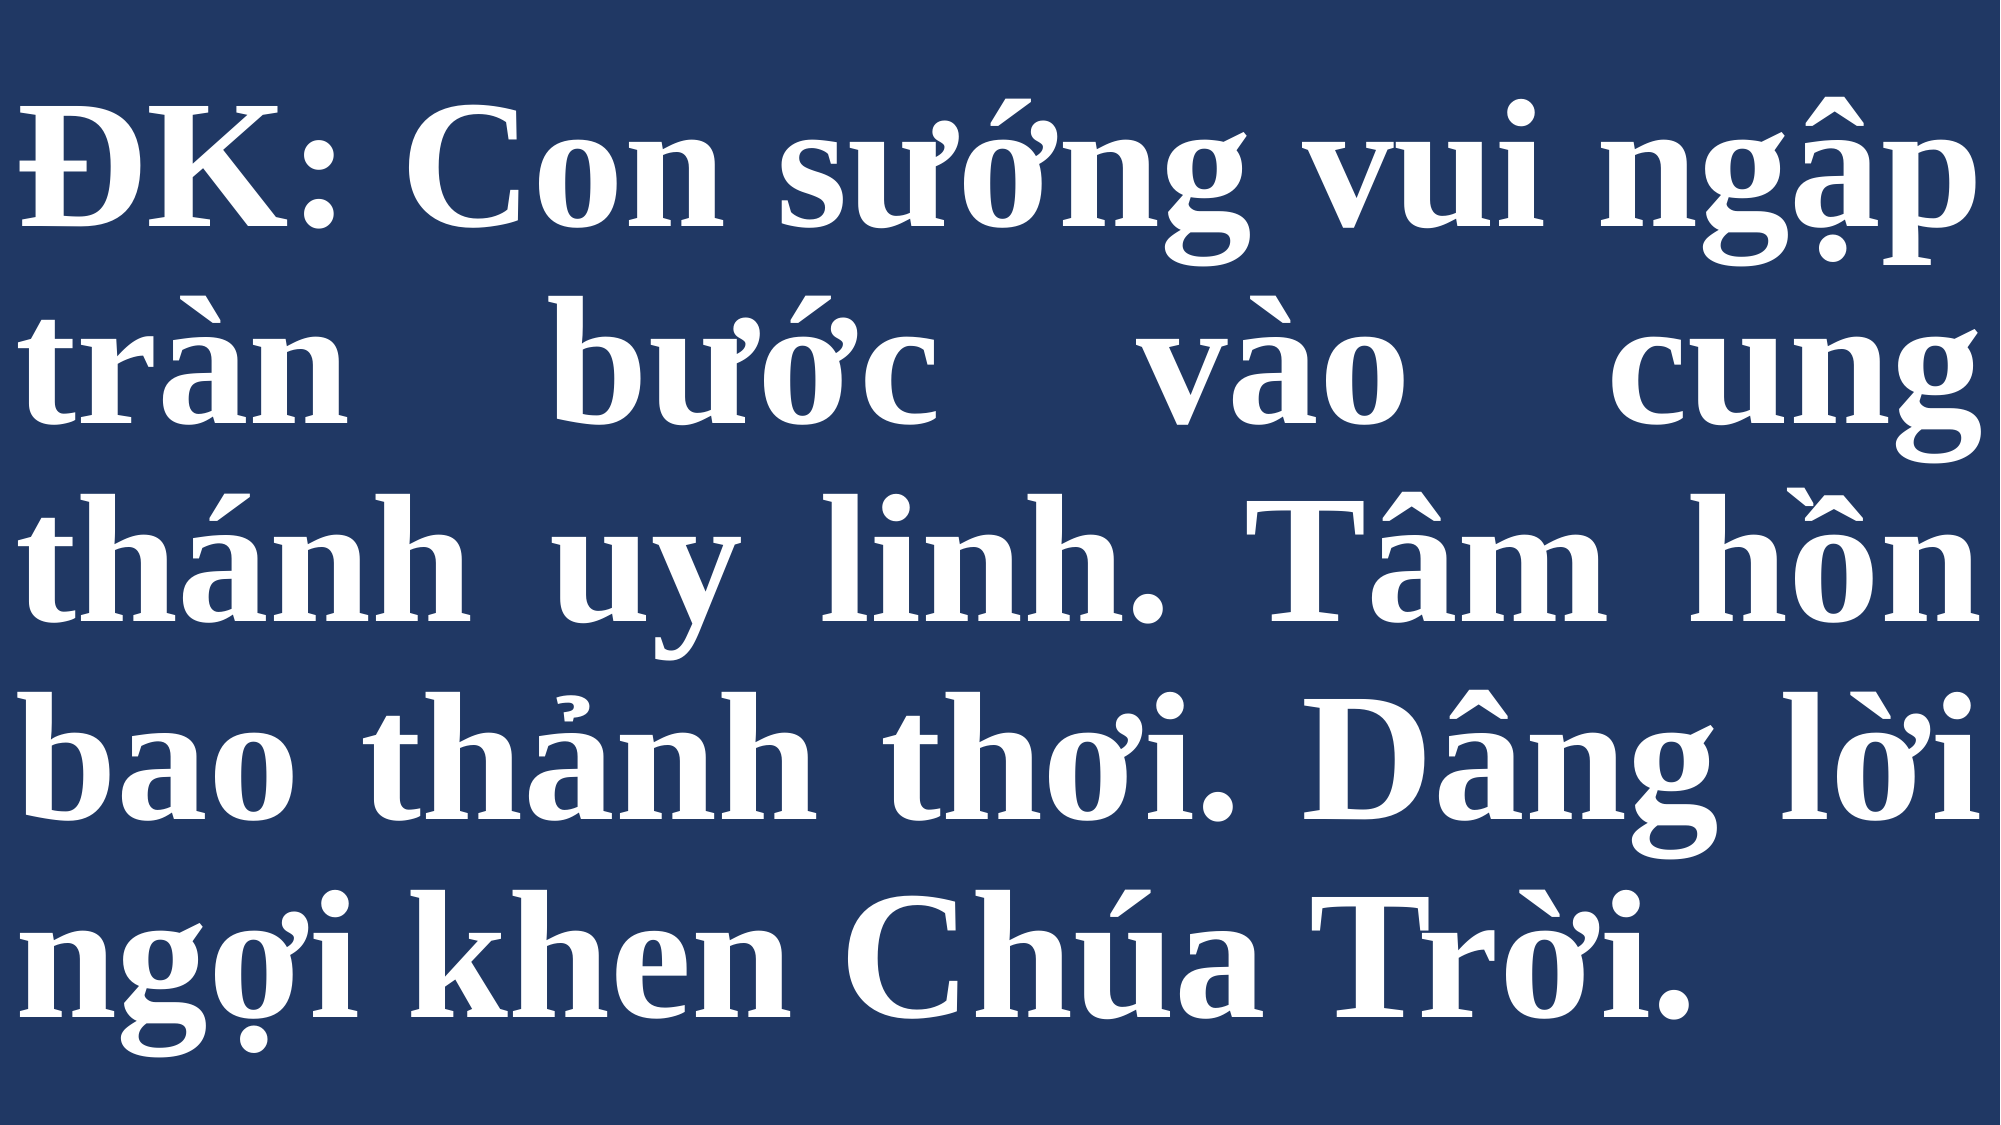

# ĐK: Con sướng vui ngập tràn bước vào cung thánh uy linh. Tâm hồn bao thảnh thơi. Dâng lời ngợi khen Chúa Trời.